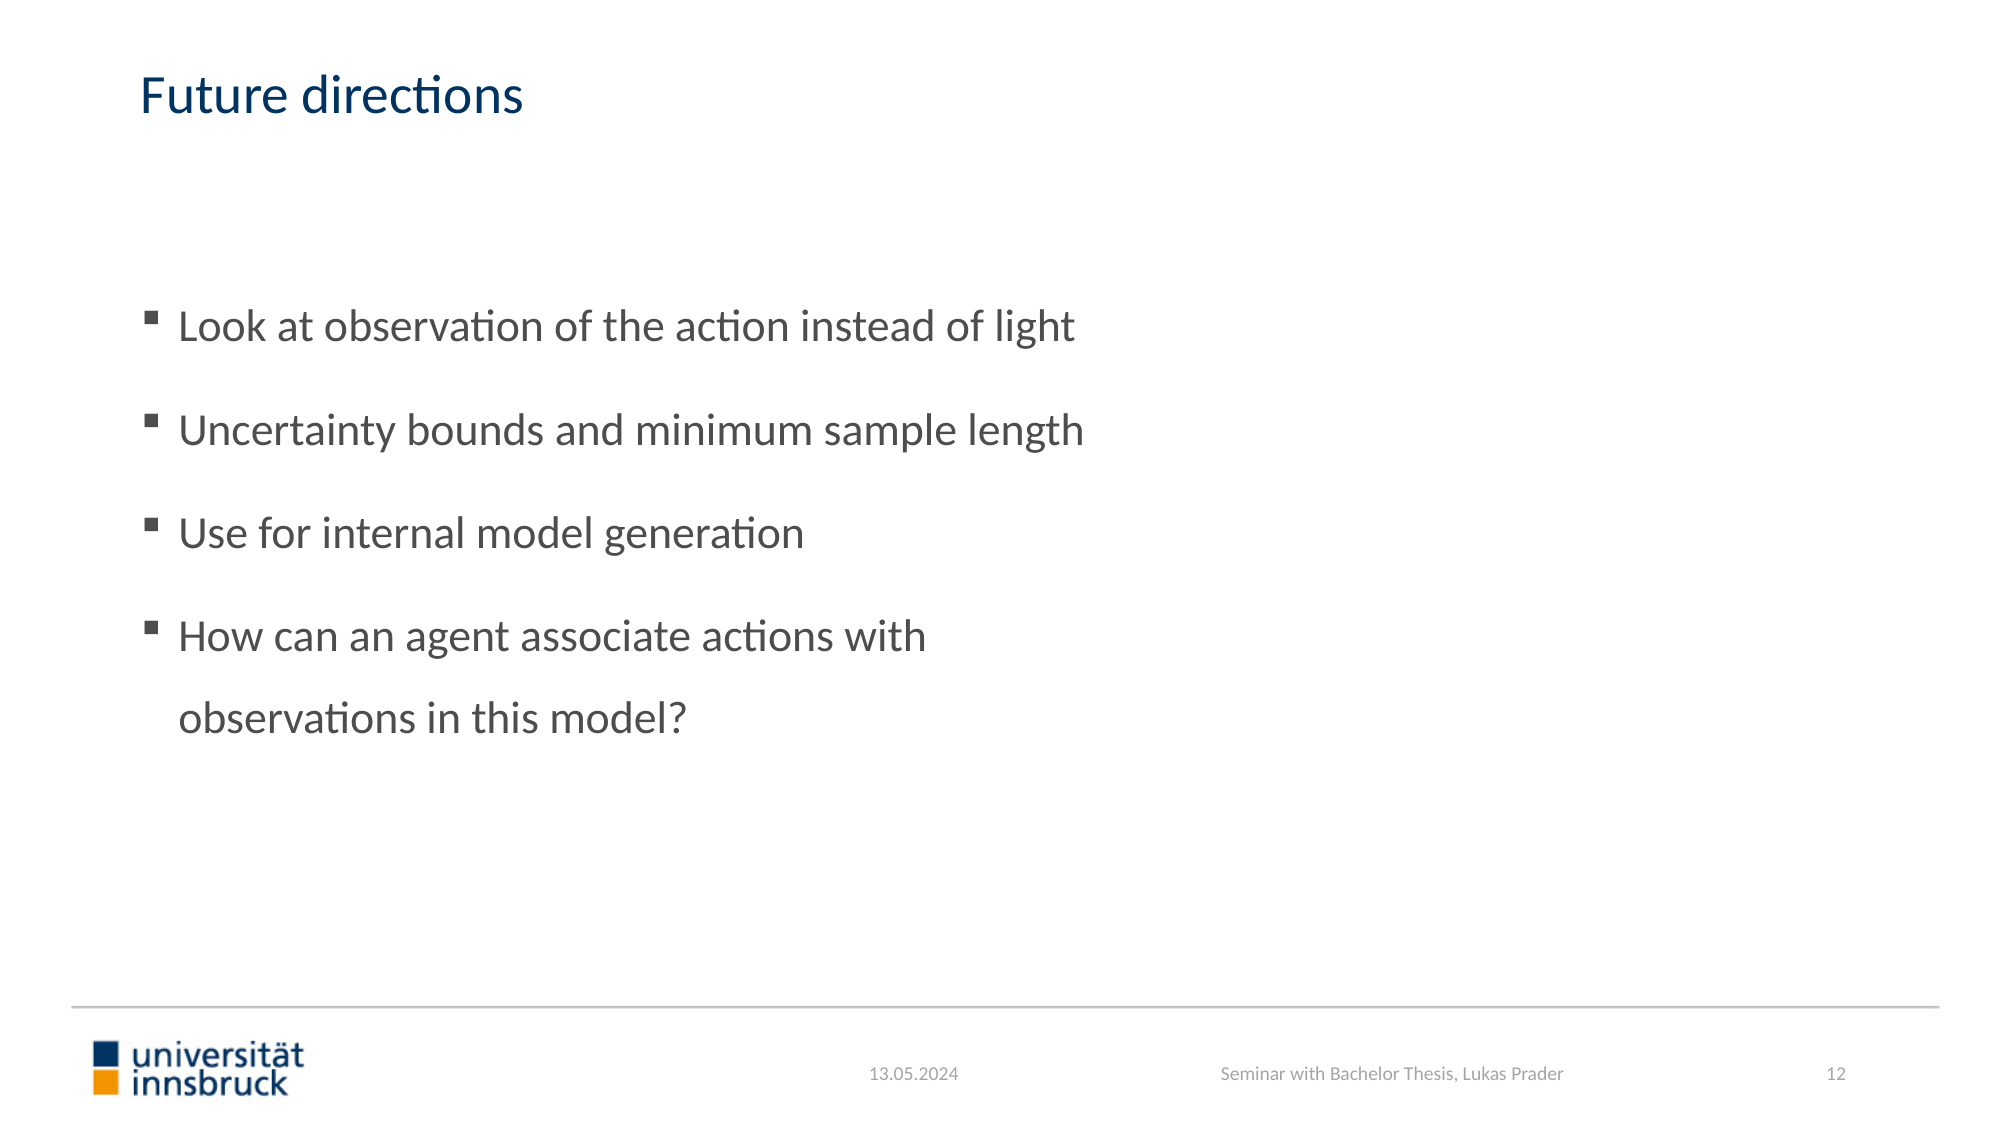

# Future directions

Look at observation of the action instead of light
Uncertainty bounds and minimum sample length
Use for internal model generation
How can an agent associate actions with observations in this model?
13.05.2024
Seminar with Bachelor Thesis, Lukas Prader
12